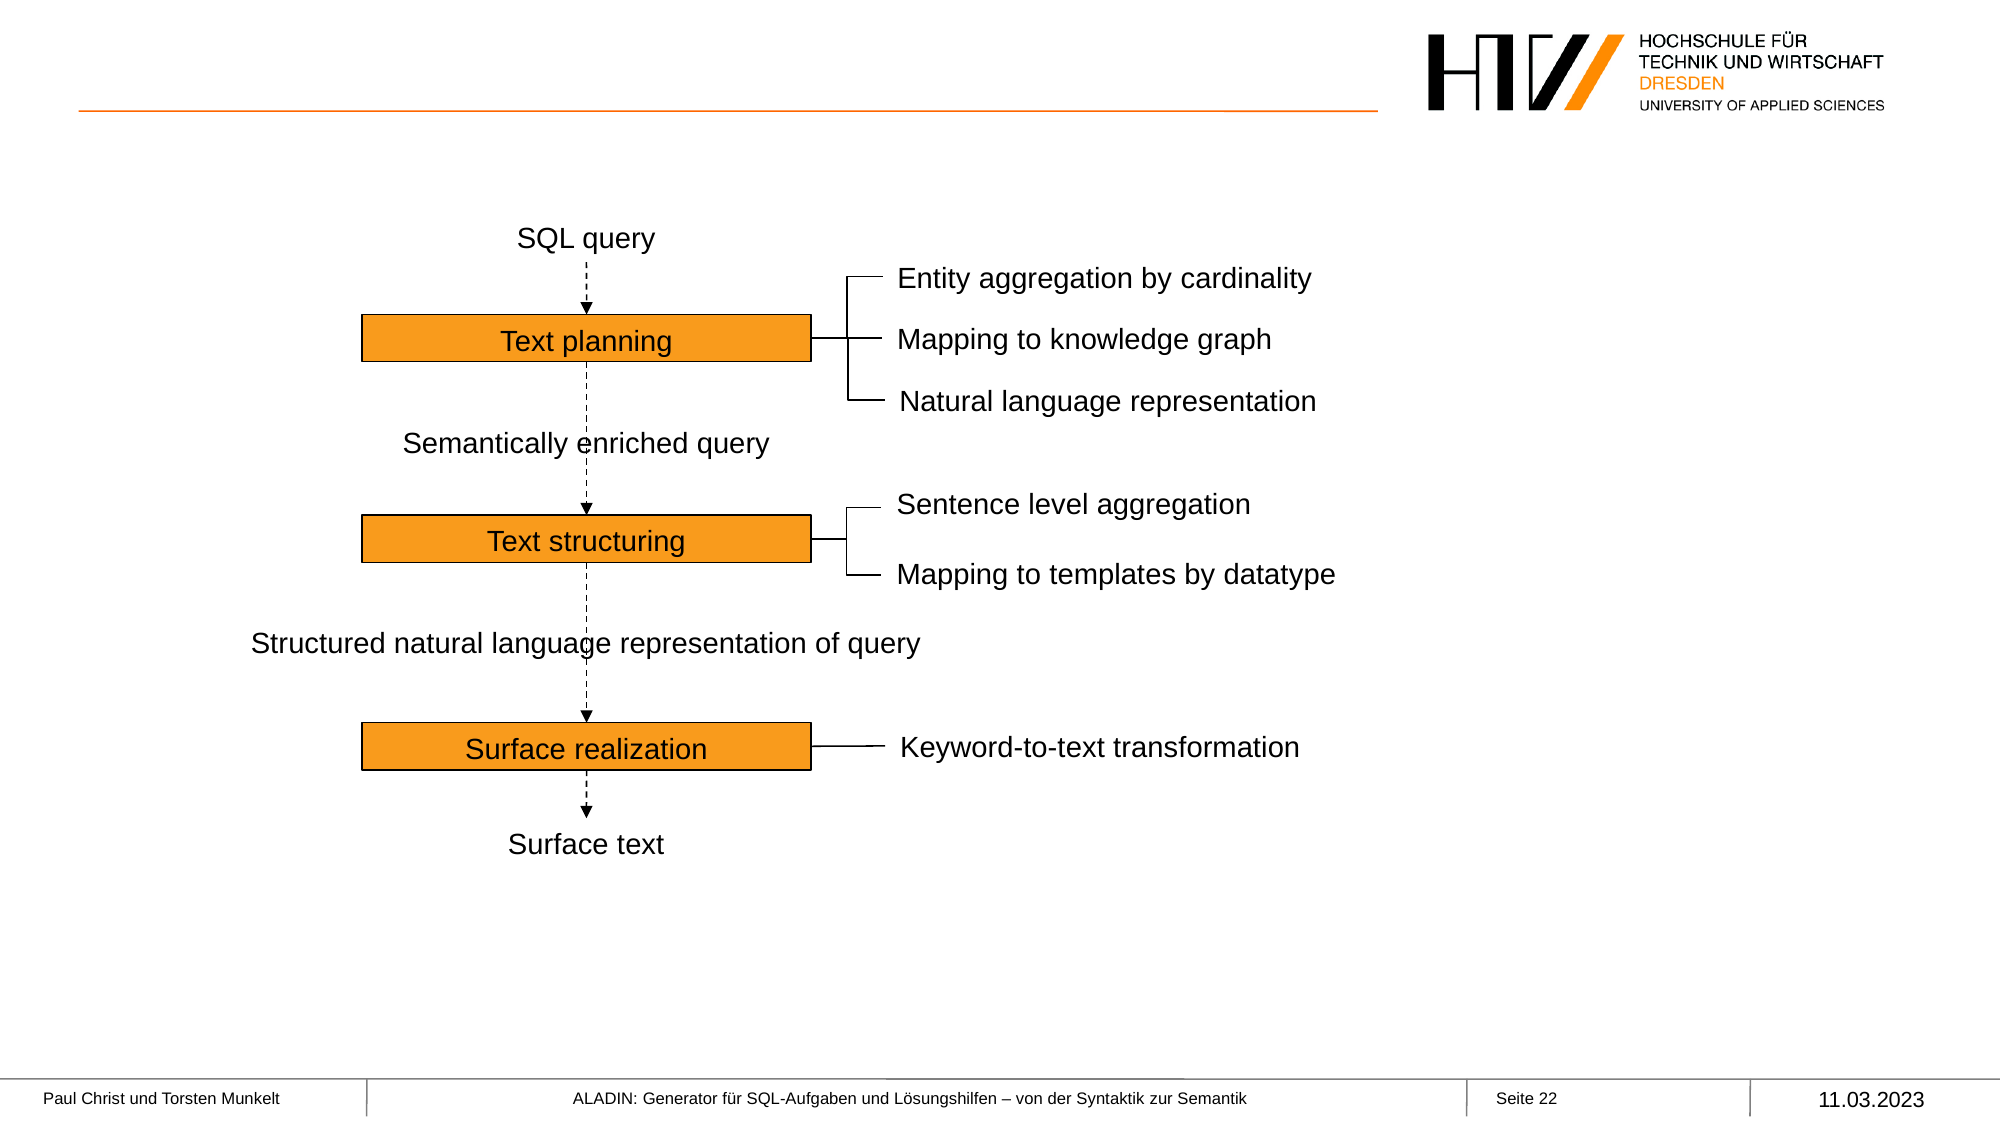

#
SQL query
Entity aggregation by cardinality
Mapping to knowledge graph
Text planning
Natural language representation
Semantically enriched query
Sentence level aggregation

Mapping to templates by datatype
Text structuring
Structured natural language representation of query
Keyword-to-text transformation
Surface realization
Surface text
11.03.2023